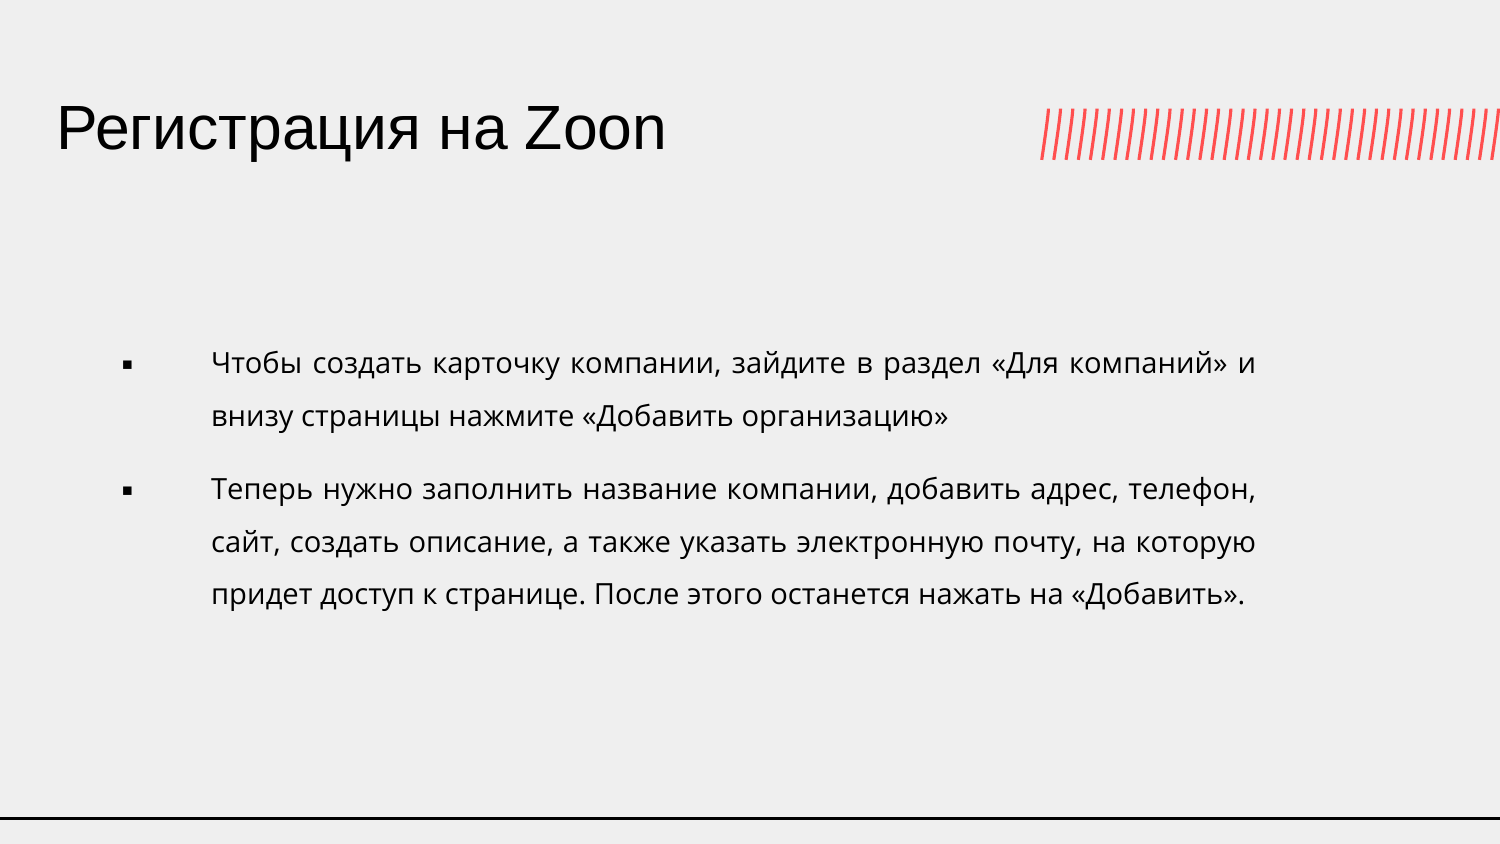

# Регистрация на Zoon

Чтобы создать карточку компании, зайдите в раздел «Для компаний» и внизу страницы нажмите «Добавить организацию»
Теперь нужно заполнить название компании, добавить адрес, телефон, сайт, создать описание, а также указать электронную почту, на которую придет доступ к странице. После этого останется нажать на «Добавить».